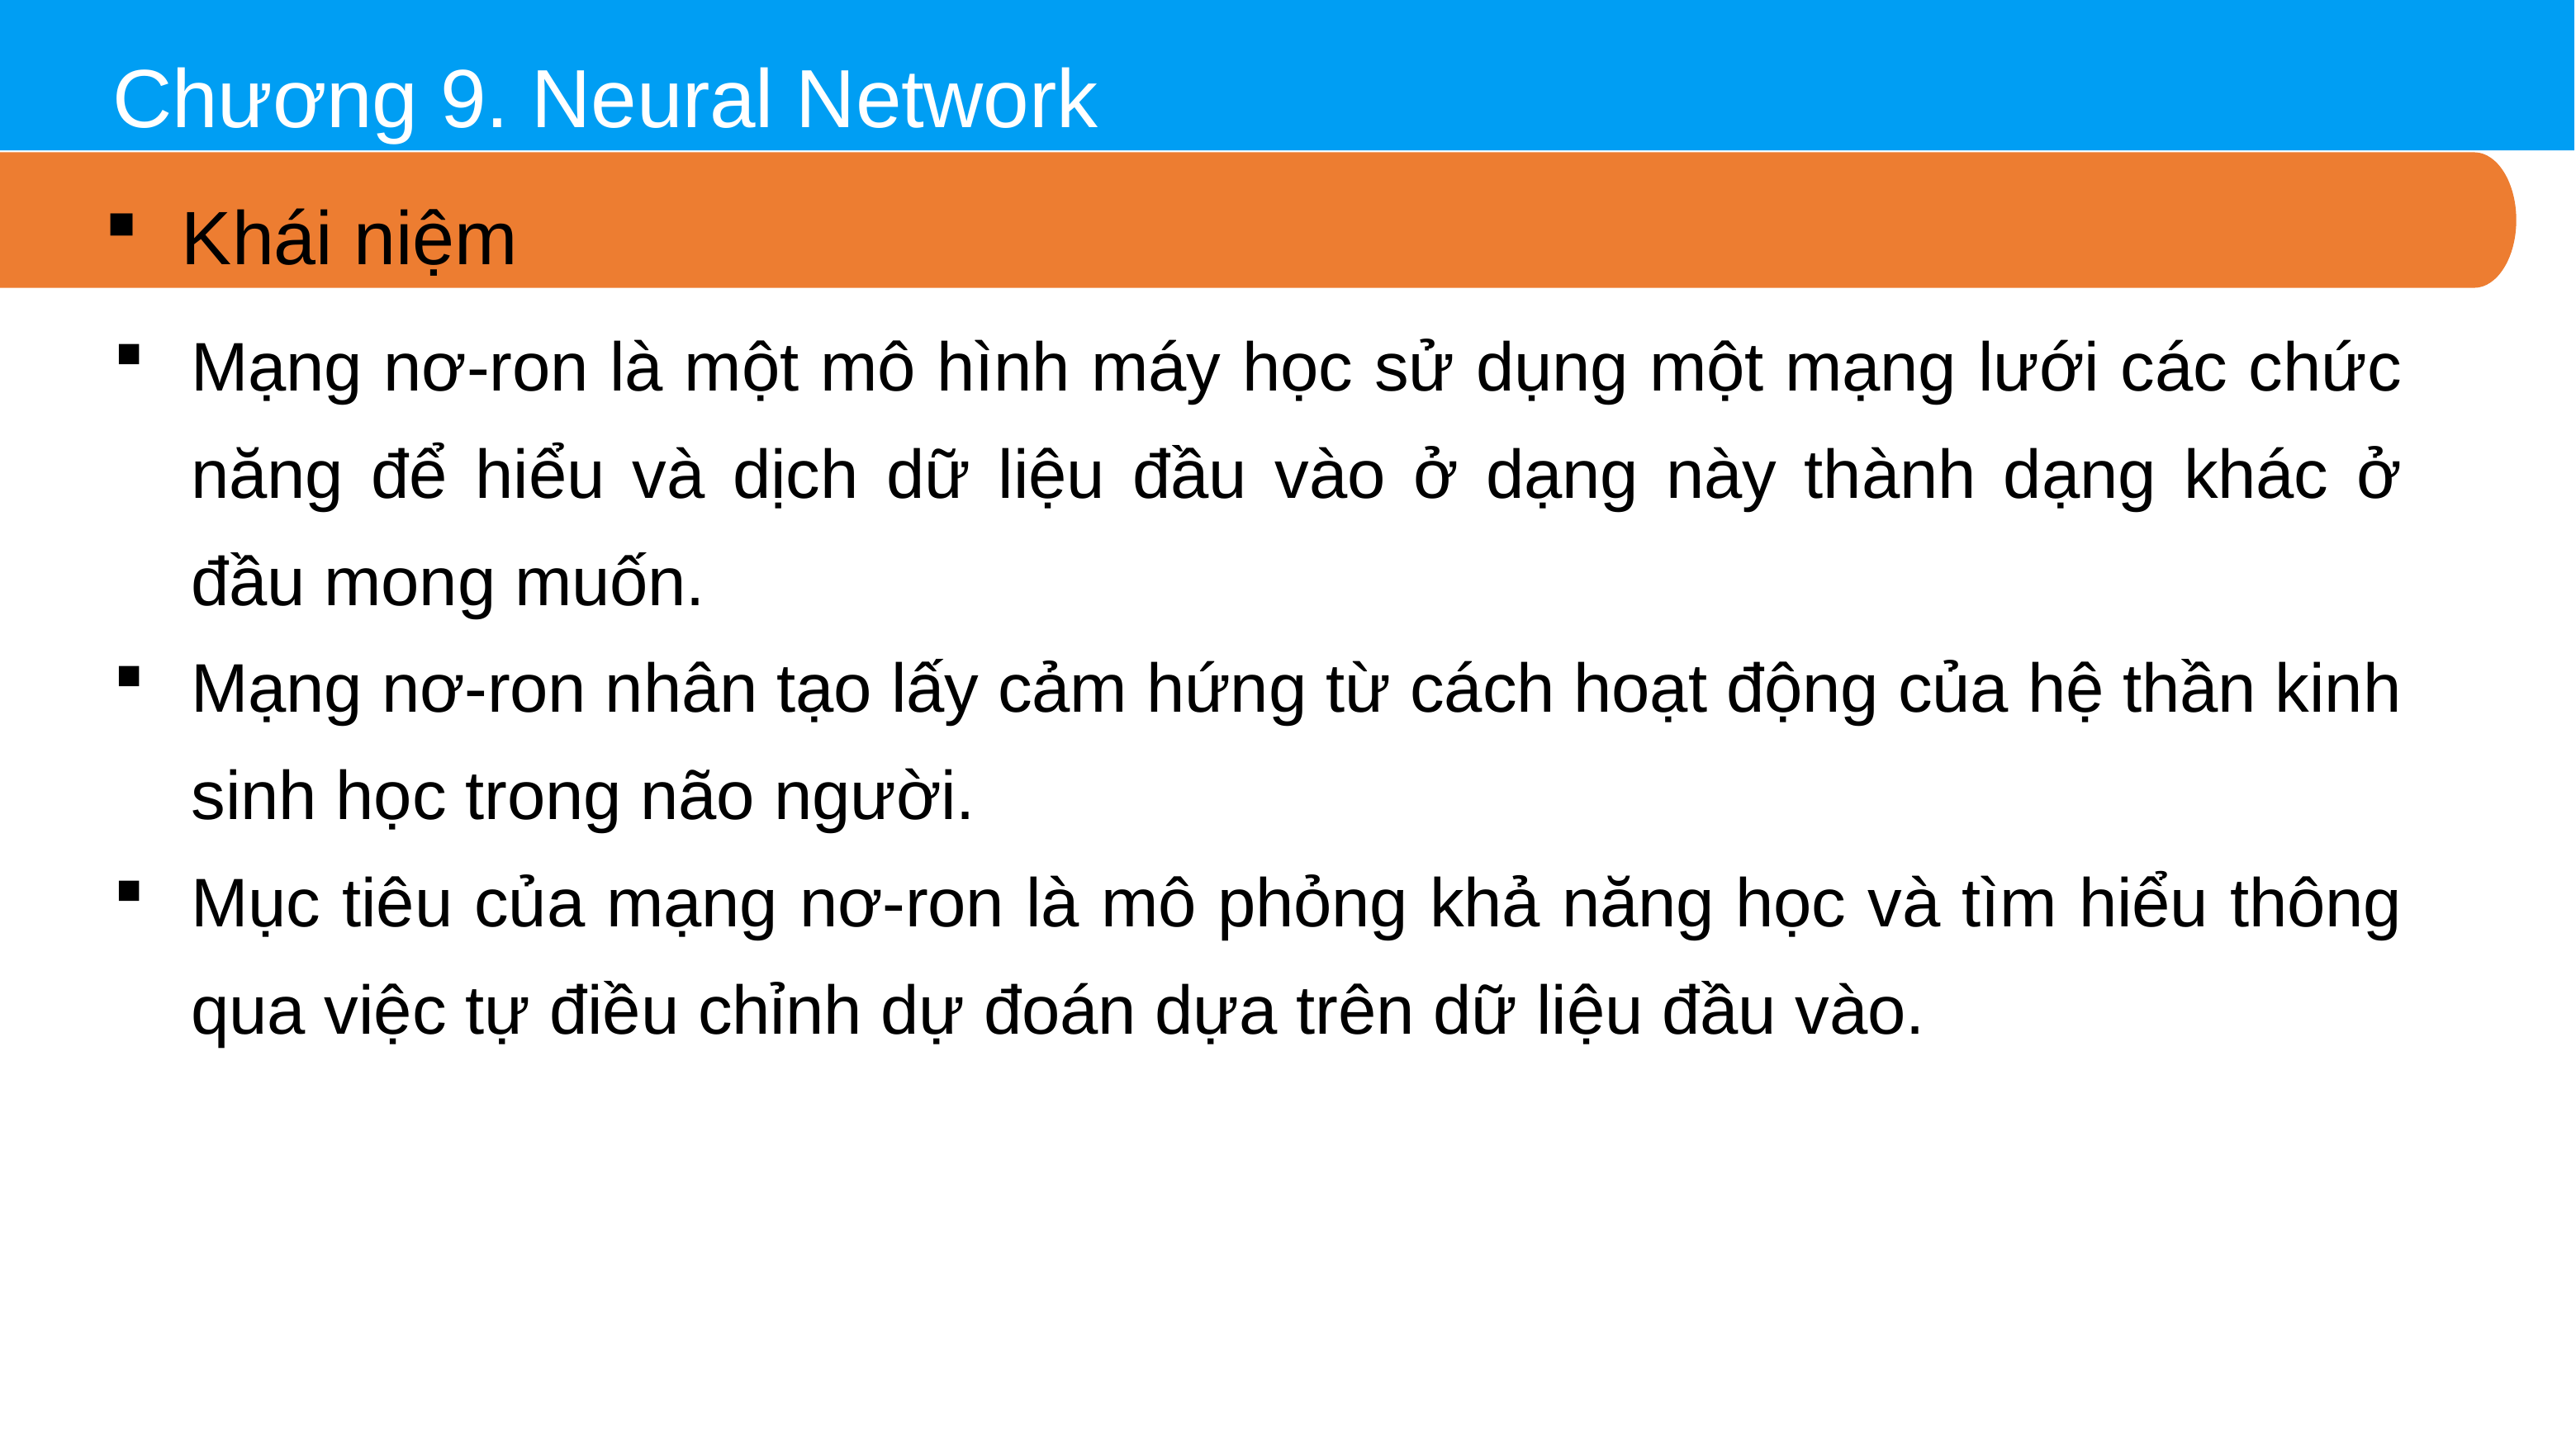

Chương 9. Neural Network

Khái niệm
Mạng nơ-ron là một mô hình máy học sử dụng một mạng lưới các chức năng để hiểu và dịch dữ liệu đầu vào ở dạng này thành dạng khác ở đầu mong muốn.
Mạng nơ-ron nhân tạo lấy cảm hứng từ cách hoạt động của hệ thần kinh sinh học trong não người.
Mục tiêu của mạng nơ-ron là mô phỏng khả năng học và tìm hiểu thông qua việc tự điều chỉnh dự đoán dựa trên dữ liệu đầu vào.